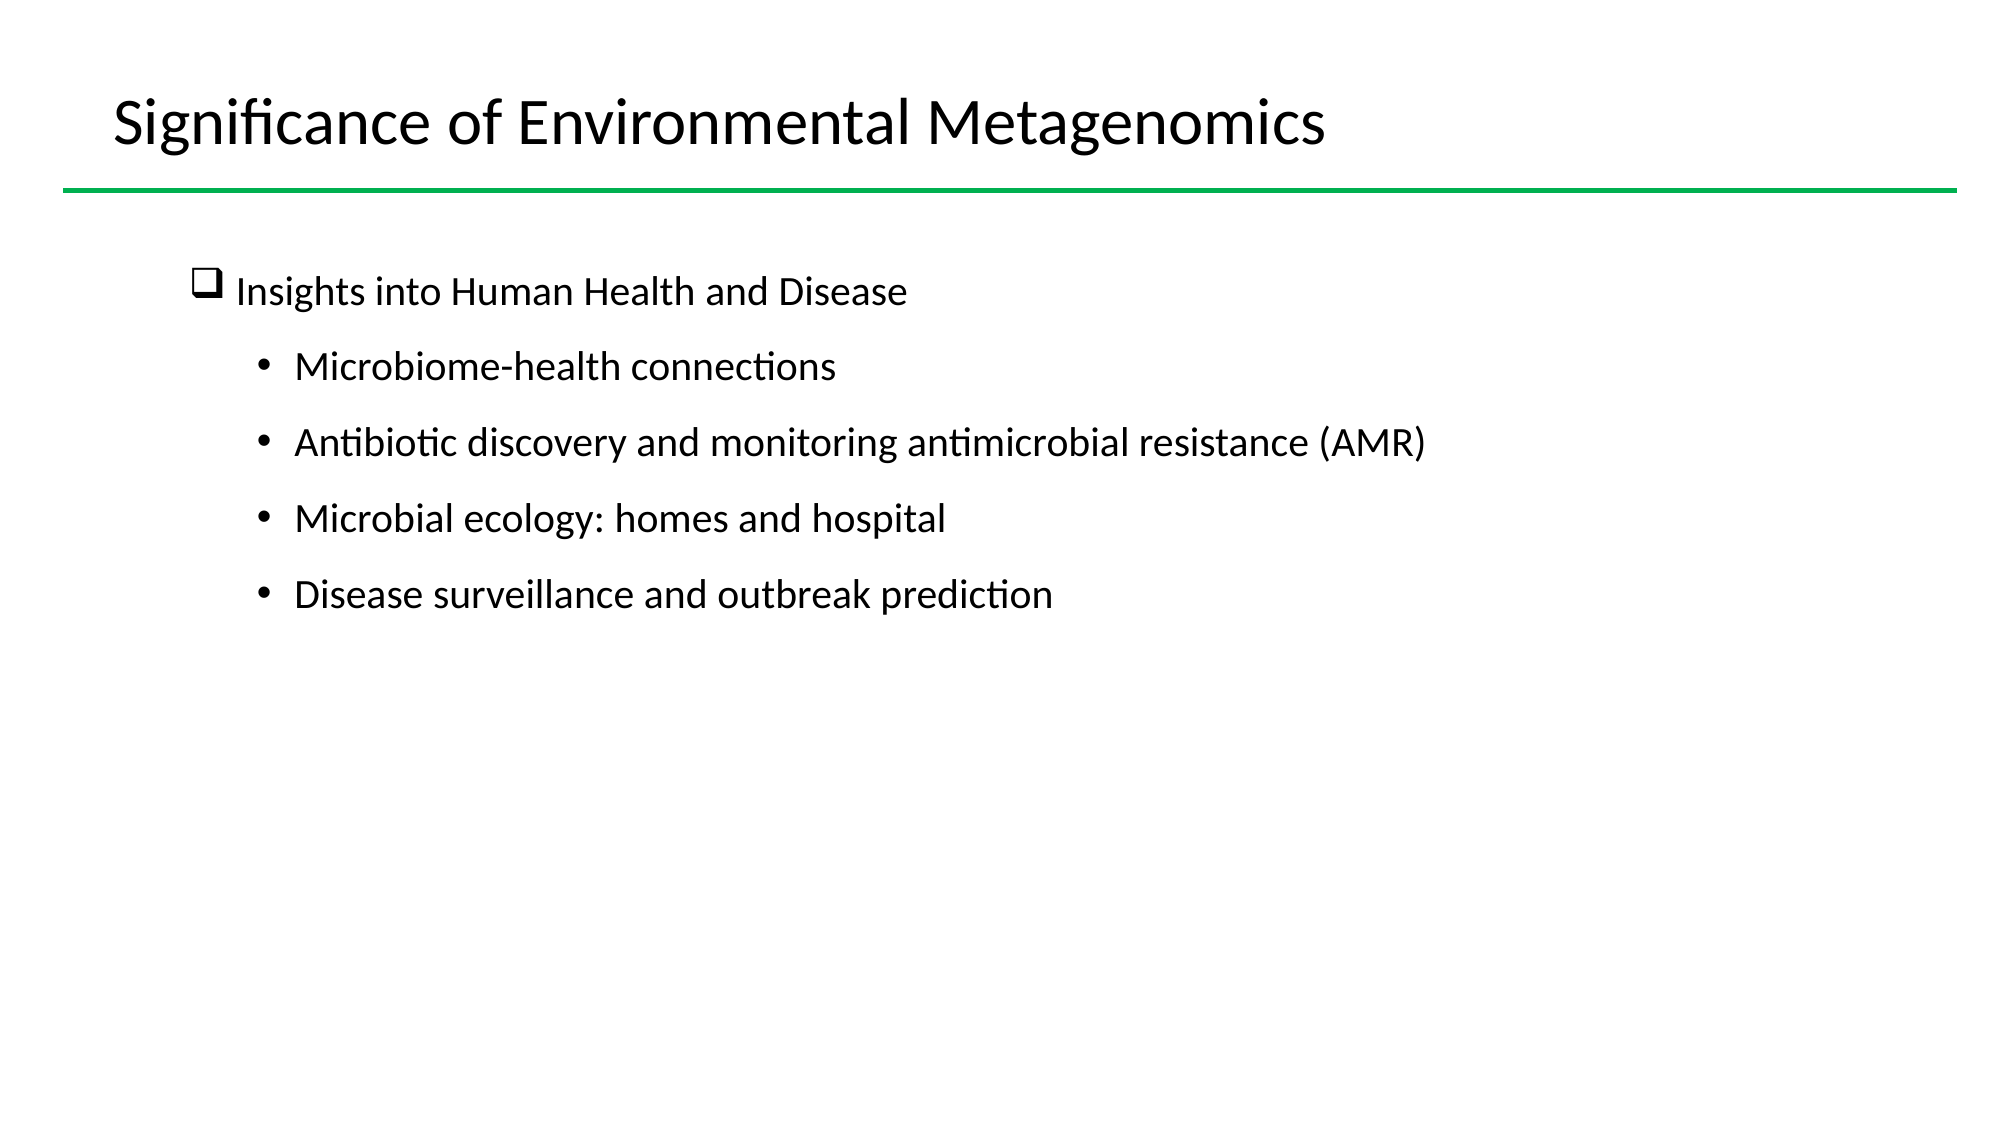

# Significance of Environmental Metagenomics
 Insights into Human Health and Disease
Microbiome-health connections
Antibiotic discovery and monitoring antimicrobial resistance (AMR)
Microbial ecology: homes and hospital
Disease surveillance and outbreak prediction

5